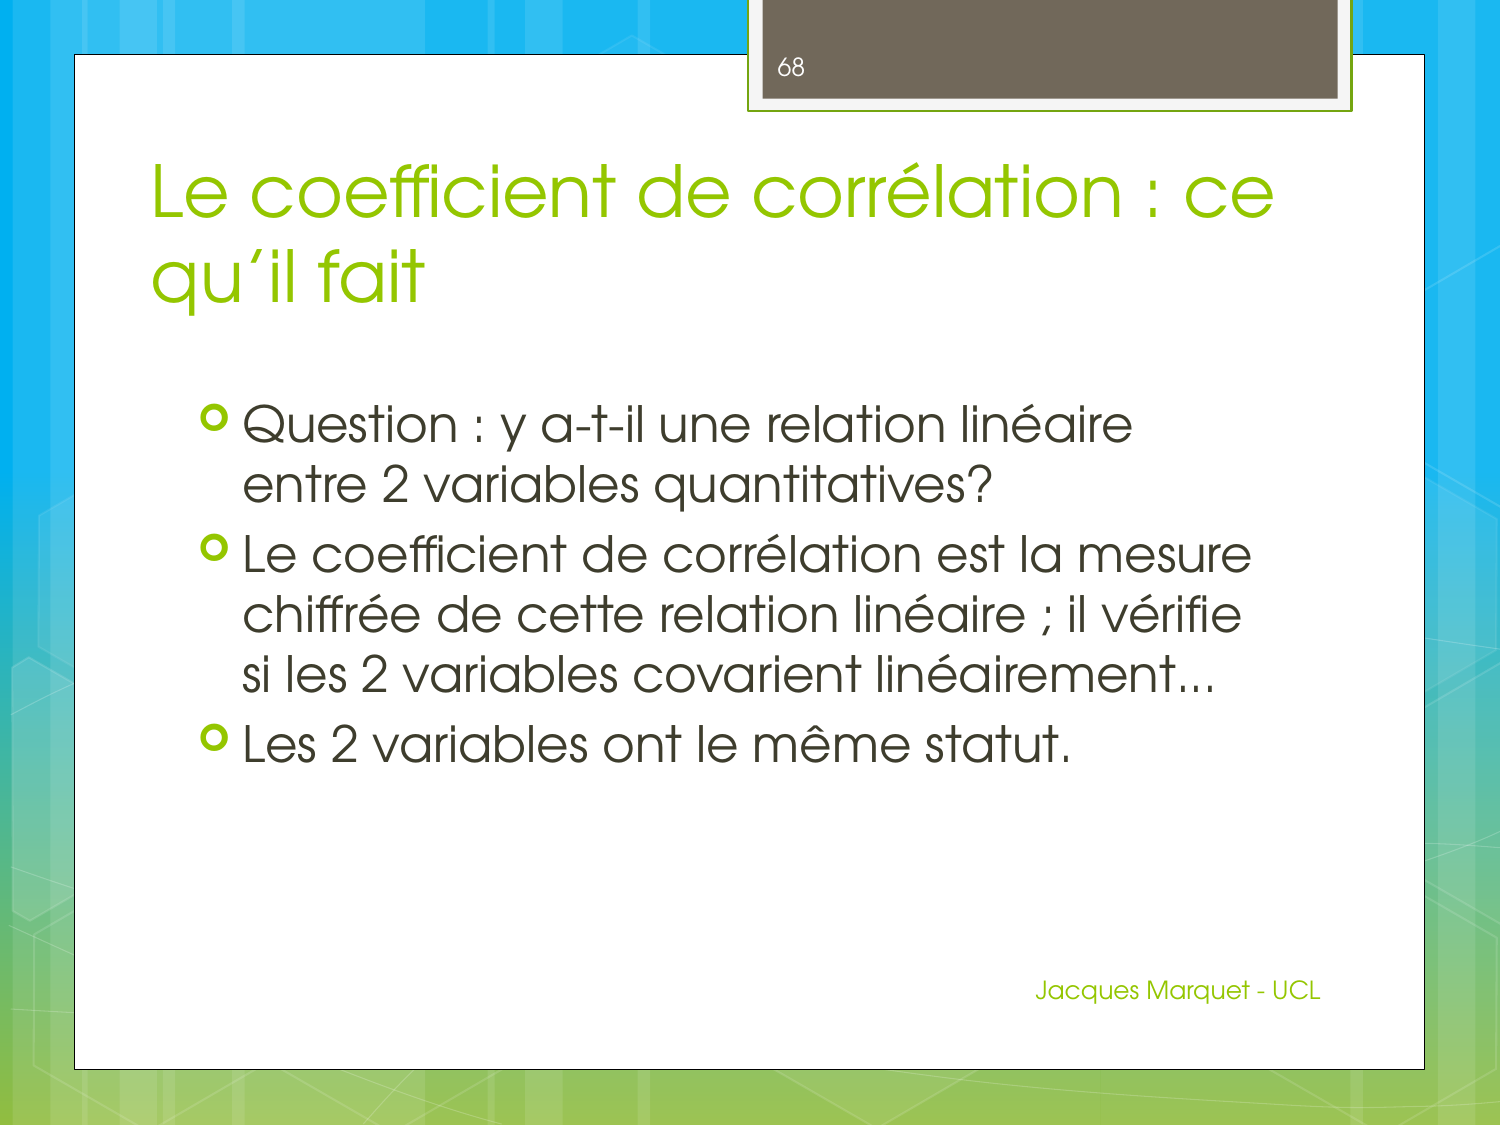

68
# Le coefficient de corrélation : ce qu’il fait
Question : y a-t-il une relation linéaire entre 2 variables quantitatives?
Le coefficient de corrélation est la mesure chiffrée de cette relation linéaire ; il vérifie si les 2 variables covarient linéairement...
Les 2 variables ont le même statut.
Jacques Marquet - UCL